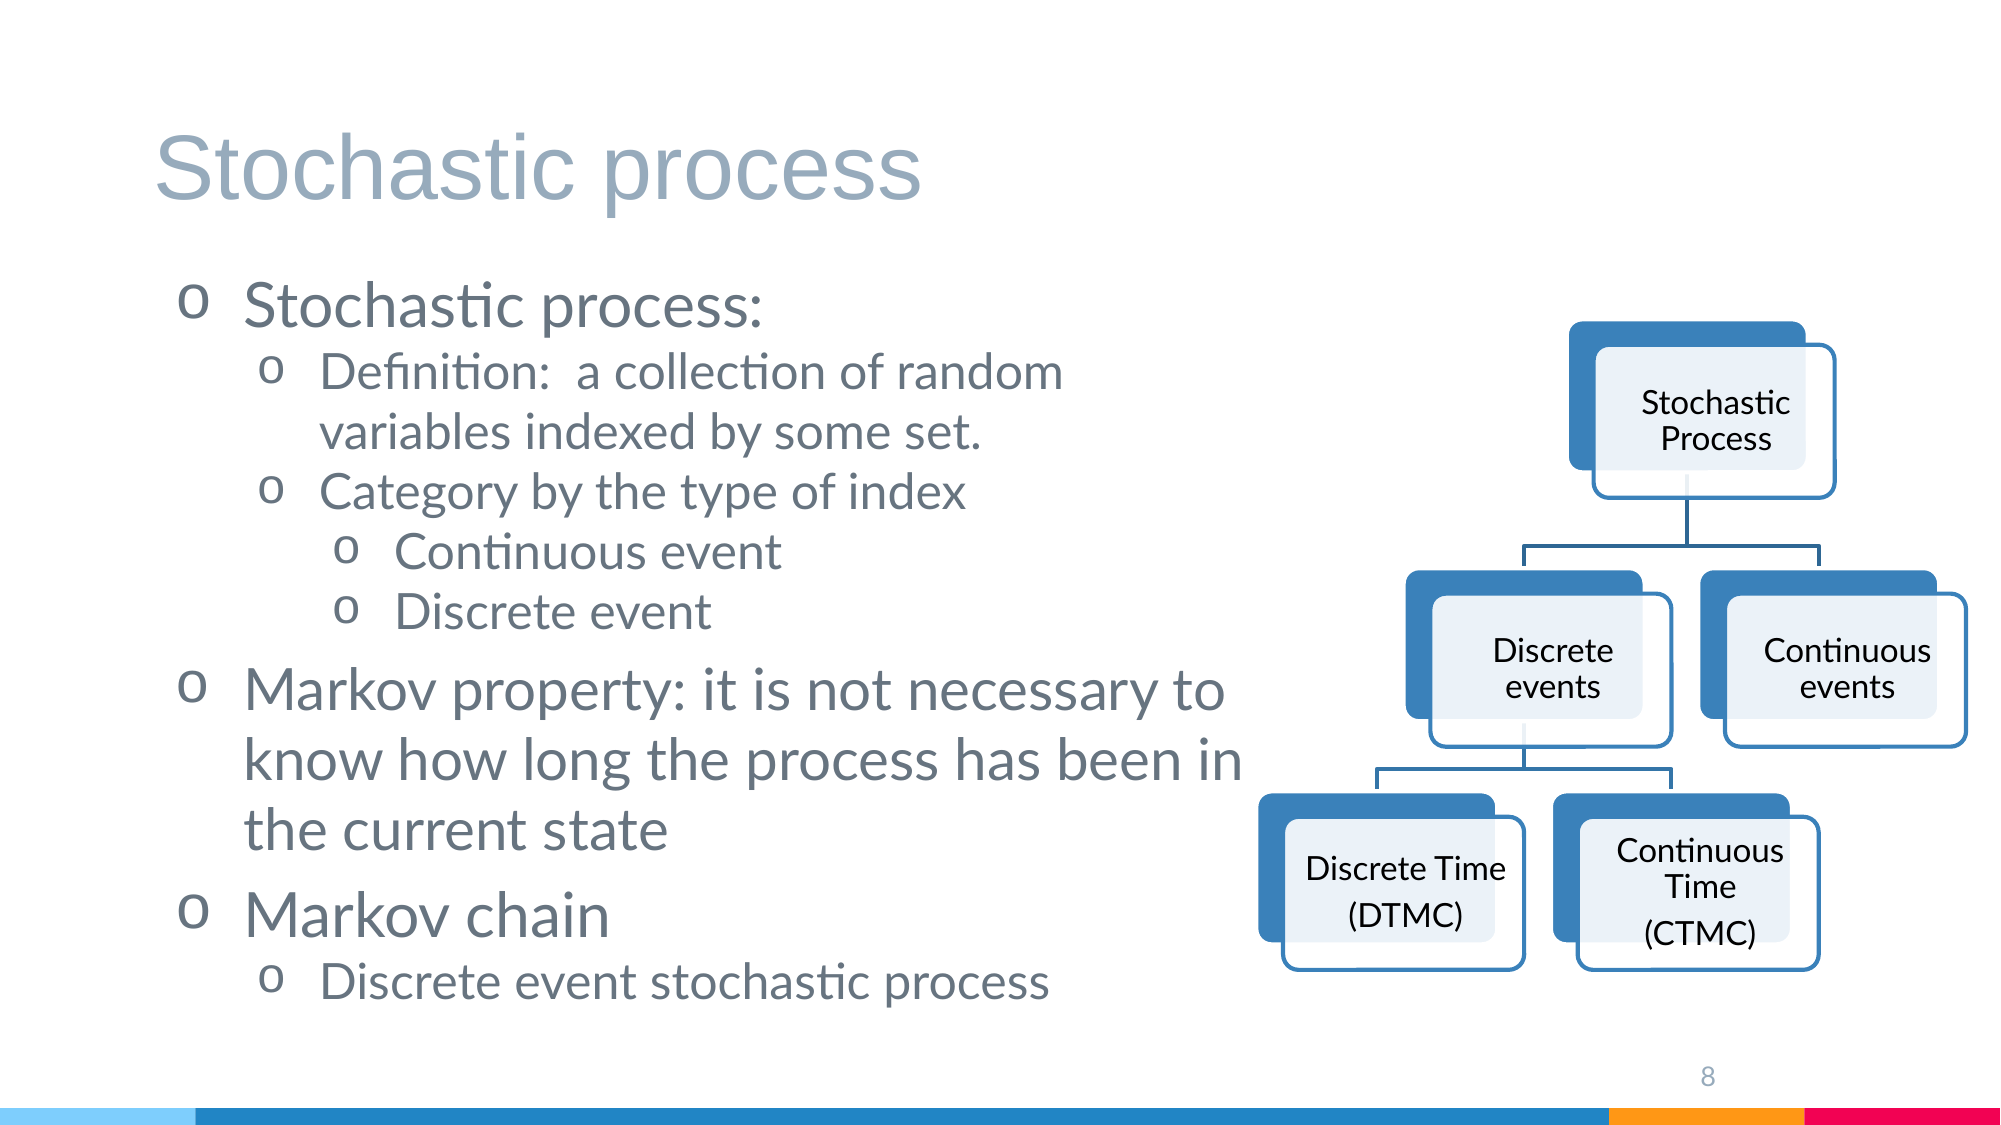

# Stochastic process
Stochastic process:
Definition:  a collection of random variables indexed by some set.
Category by the type of index
Continuous event
Discrete event
Markov property: it is not necessary to know how long the process has been in the current state
Markov chain
Discrete event stochastic process

Stochastic Process
Discrete events
Discrete Time
(DTMC)
Continuous Time
(CTMC)
Continuous events
8